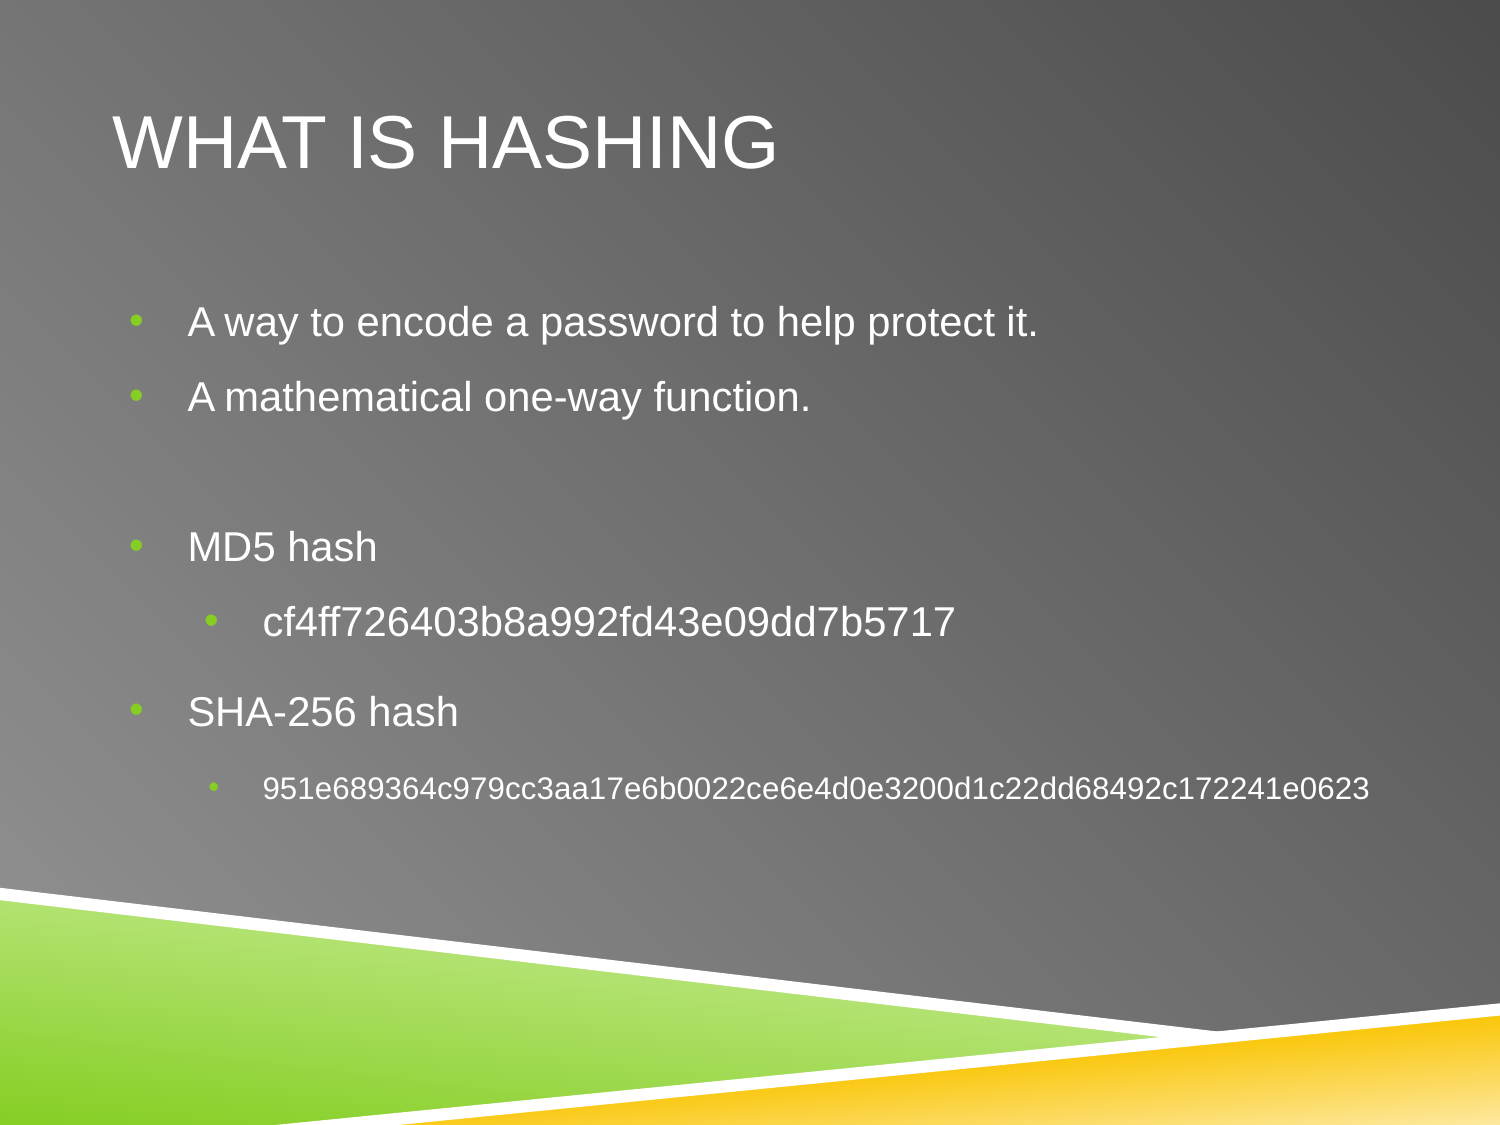

# WHAT IS HASHING
A way to encode a password to help protect it.
A mathematical one-way function.

MD5 hash
cf4ff726403b8a992fd43e09dd7b5717
SHA-256 hash
951e689364c979cc3aa17e6b0022ce6e4d0e3200d1c22dd68492c172241e0623